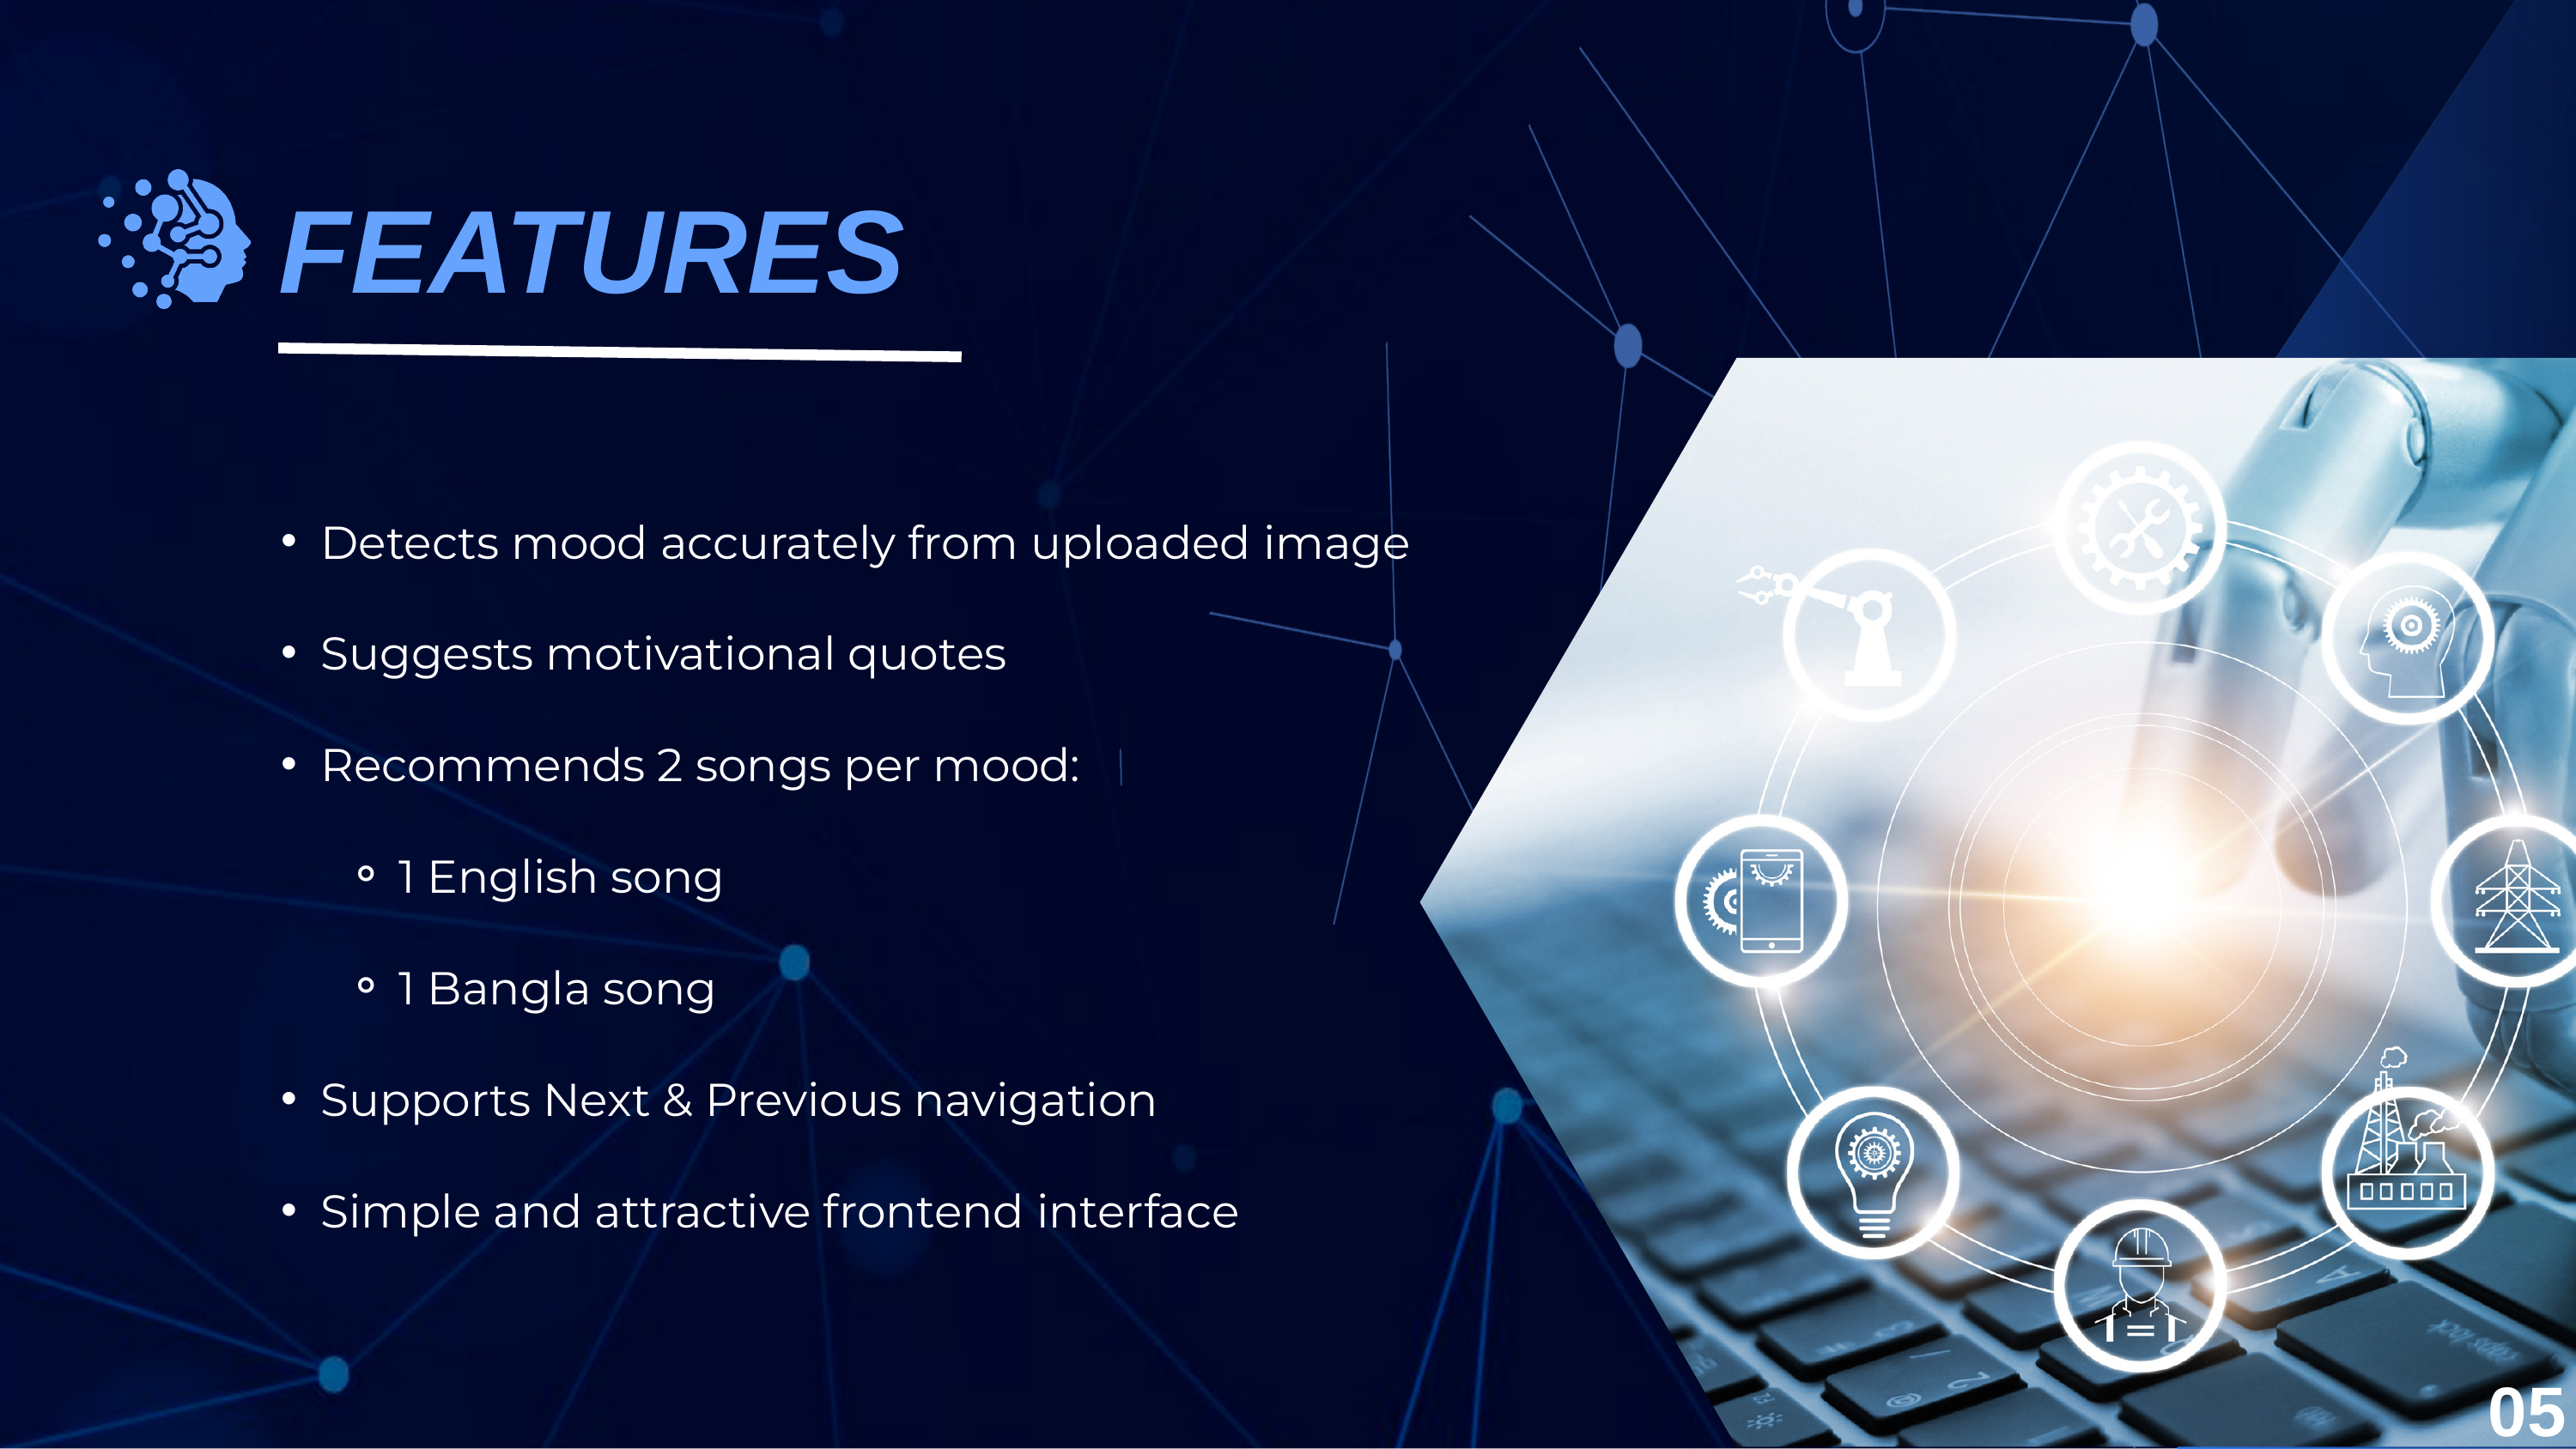

FEATURES

Detects mood accurately from uploaded image
Suggests motivational quotes
Recommends 2 songs per mood:
1 English song
1 Bangla song
Supports Next & Previous navigation
Simple and attractive frontend interface

05